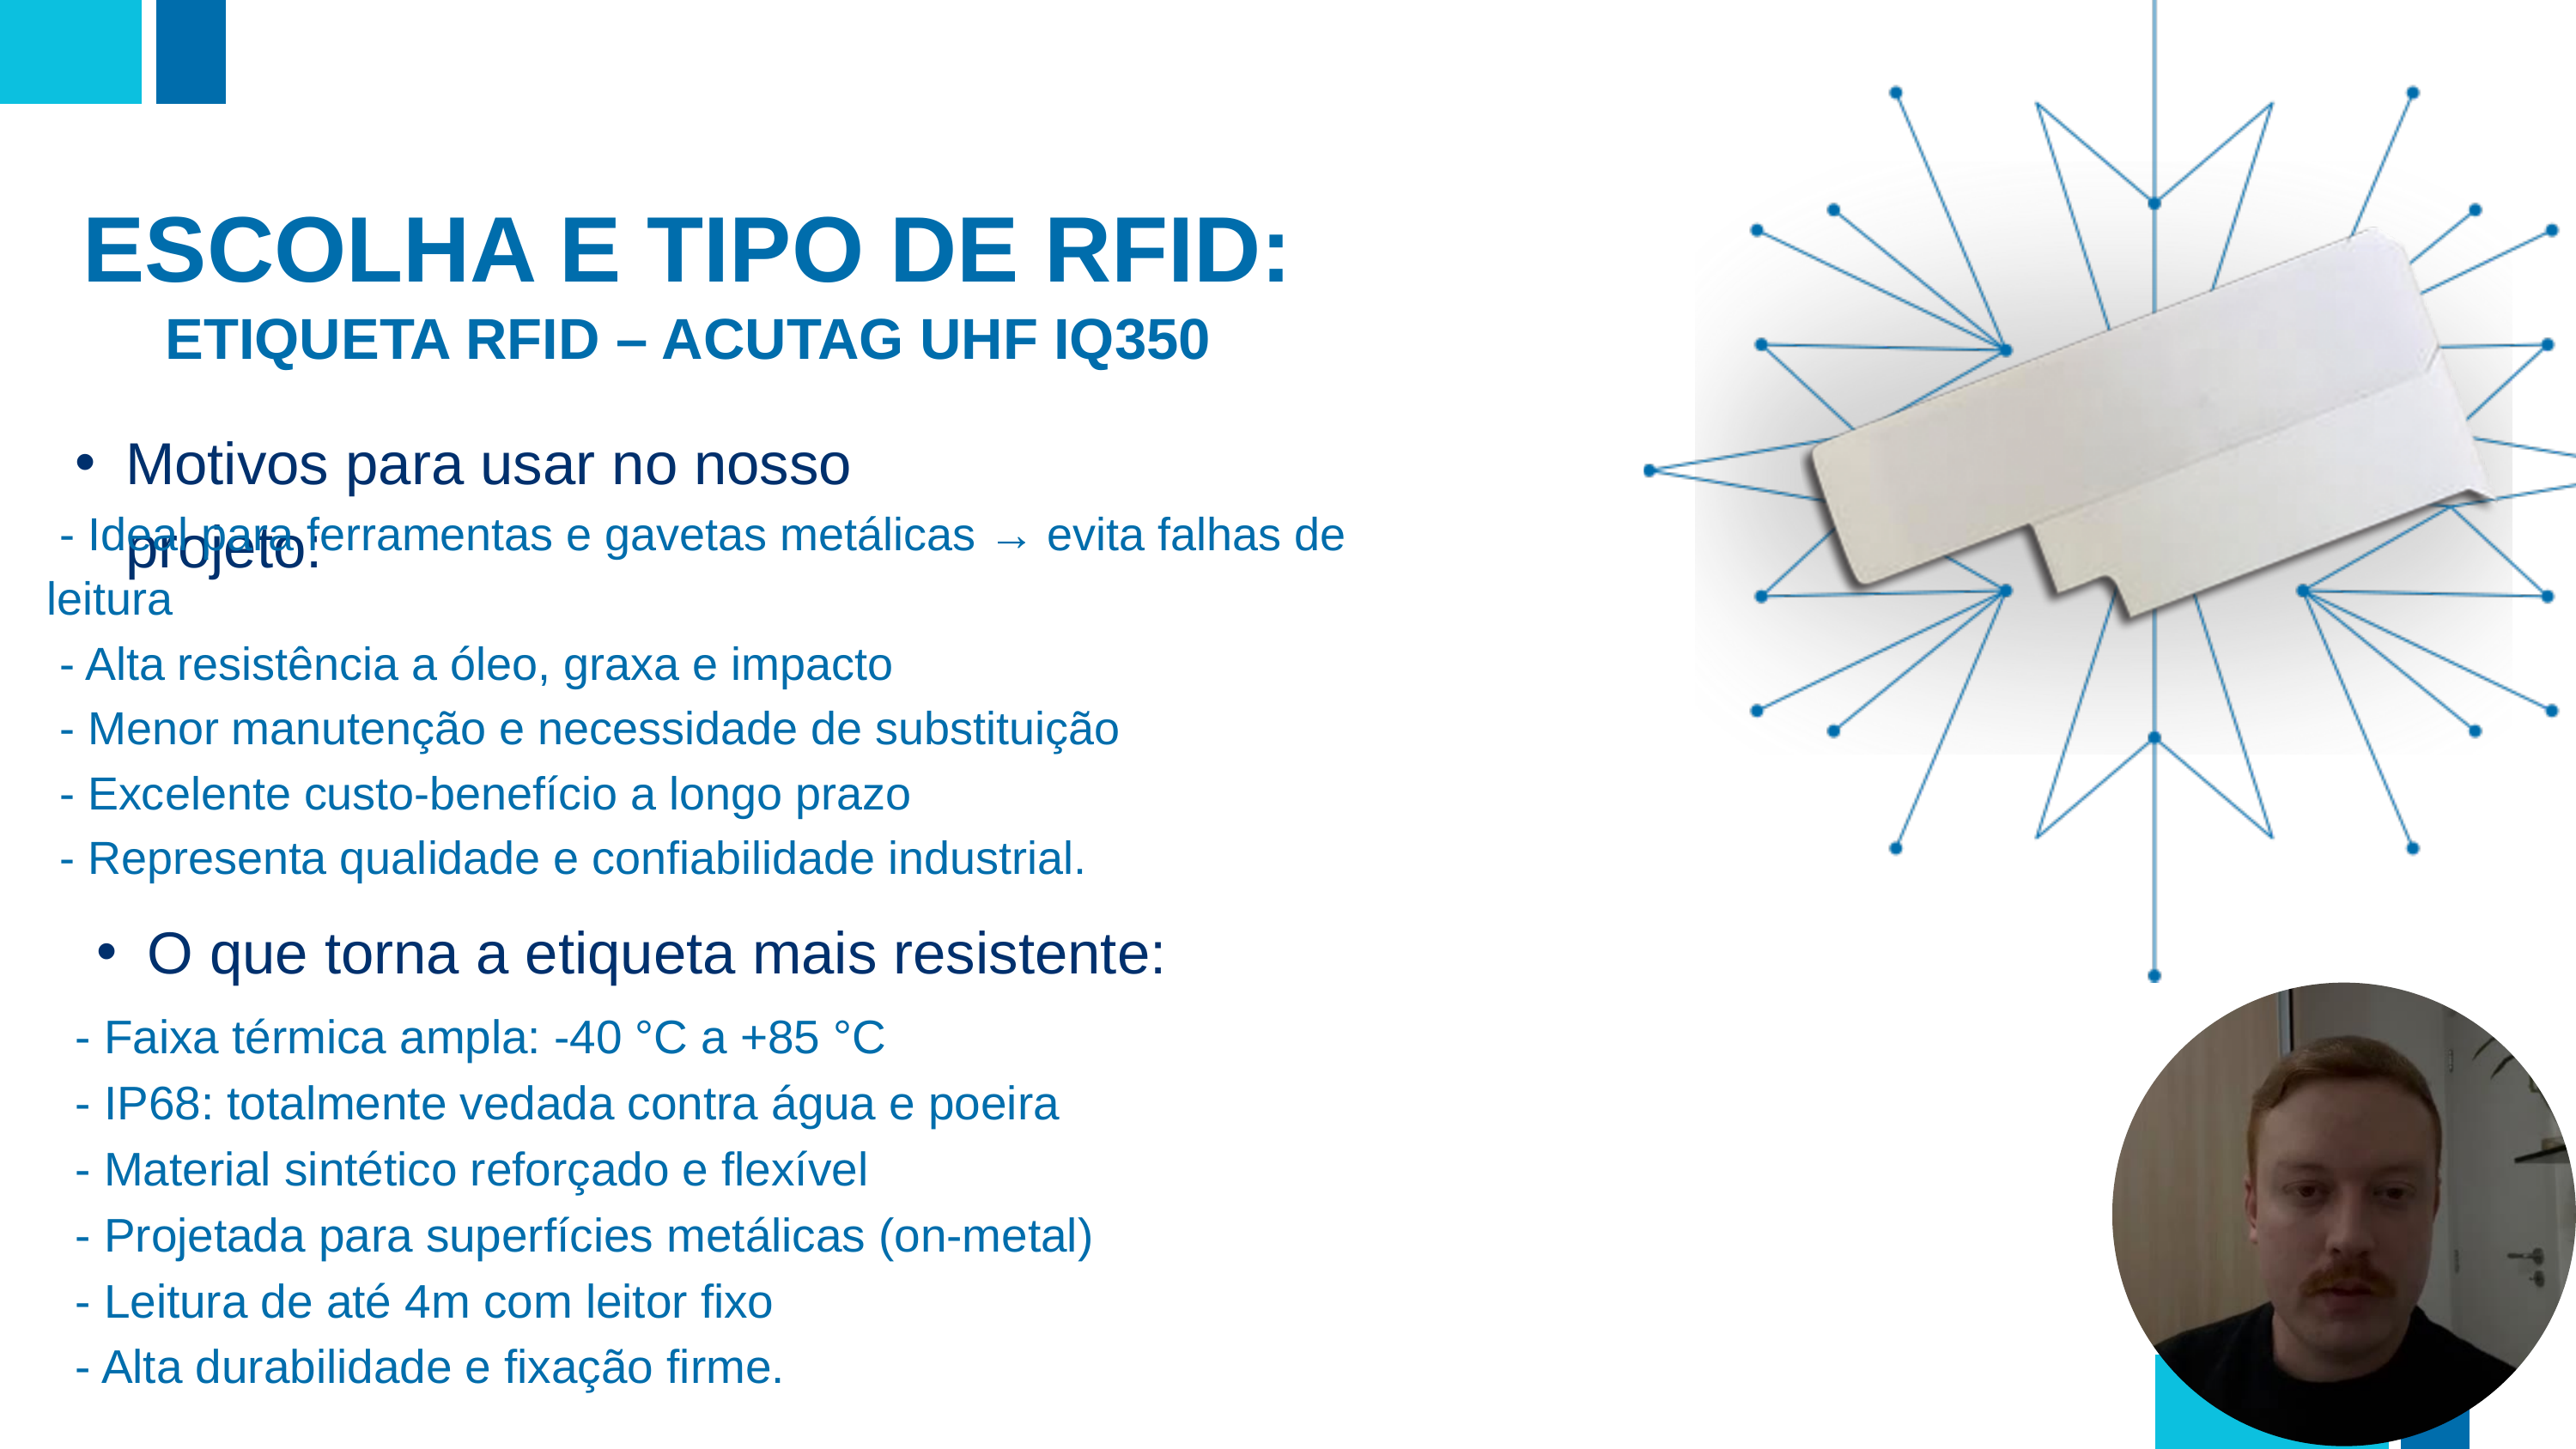

ESCOLHA E TIPO DE RFID:
ETIQUETA RFID – ACUTAG UHF IQ350

Motivos para usar no nosso projeto:
 - Ideal para ferramentas e gavetas metálicas → evita falhas de leitura
 - Alta resistência a óleo, graxa e impacto
 - Menor manutenção e necessidade de substituição
 - Excelente custo-benefício a longo prazo
 - Representa qualidade e confiabilidade industrial.

O que torna a etiqueta mais resistente:

 - Faixa térmica ampla: -40 °C a +85 °C
 - IP68: totalmente vedada contra água e poeira
 - Material sintético reforçado e flexível
 - Projetada para superfícies metálicas (on-metal)
 - Leitura de até 4m com leitor fixo
 - Alta durabilidade e fixação firme.